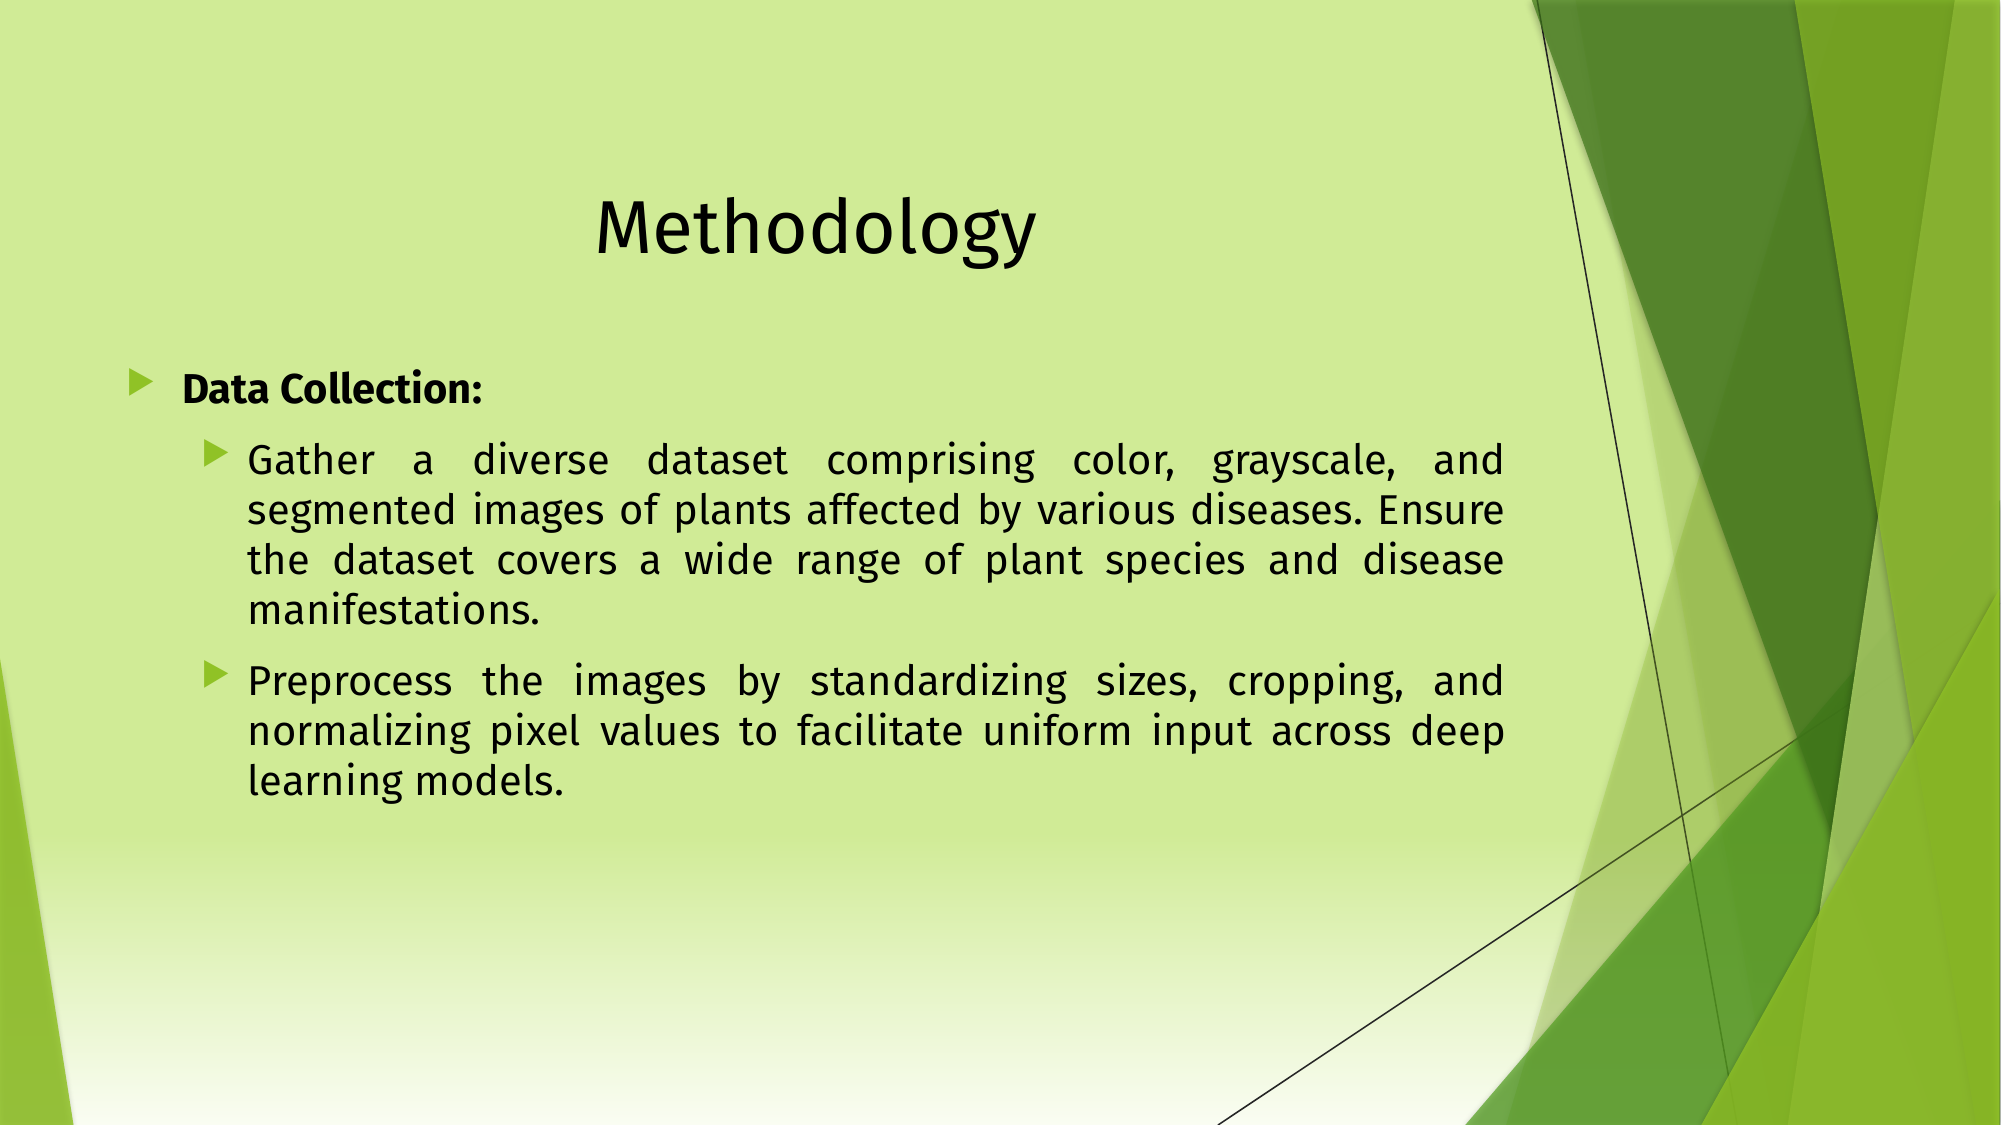

# Methodology
Data Collection:
Gather a diverse dataset comprising color, grayscale, and segmented images of plants affected by various diseases. Ensure the dataset covers a wide range of plant species and disease manifestations.
Preprocess the images by standardizing sizes, cropping, and normalizing pixel values to facilitate uniform input across deep learning models.